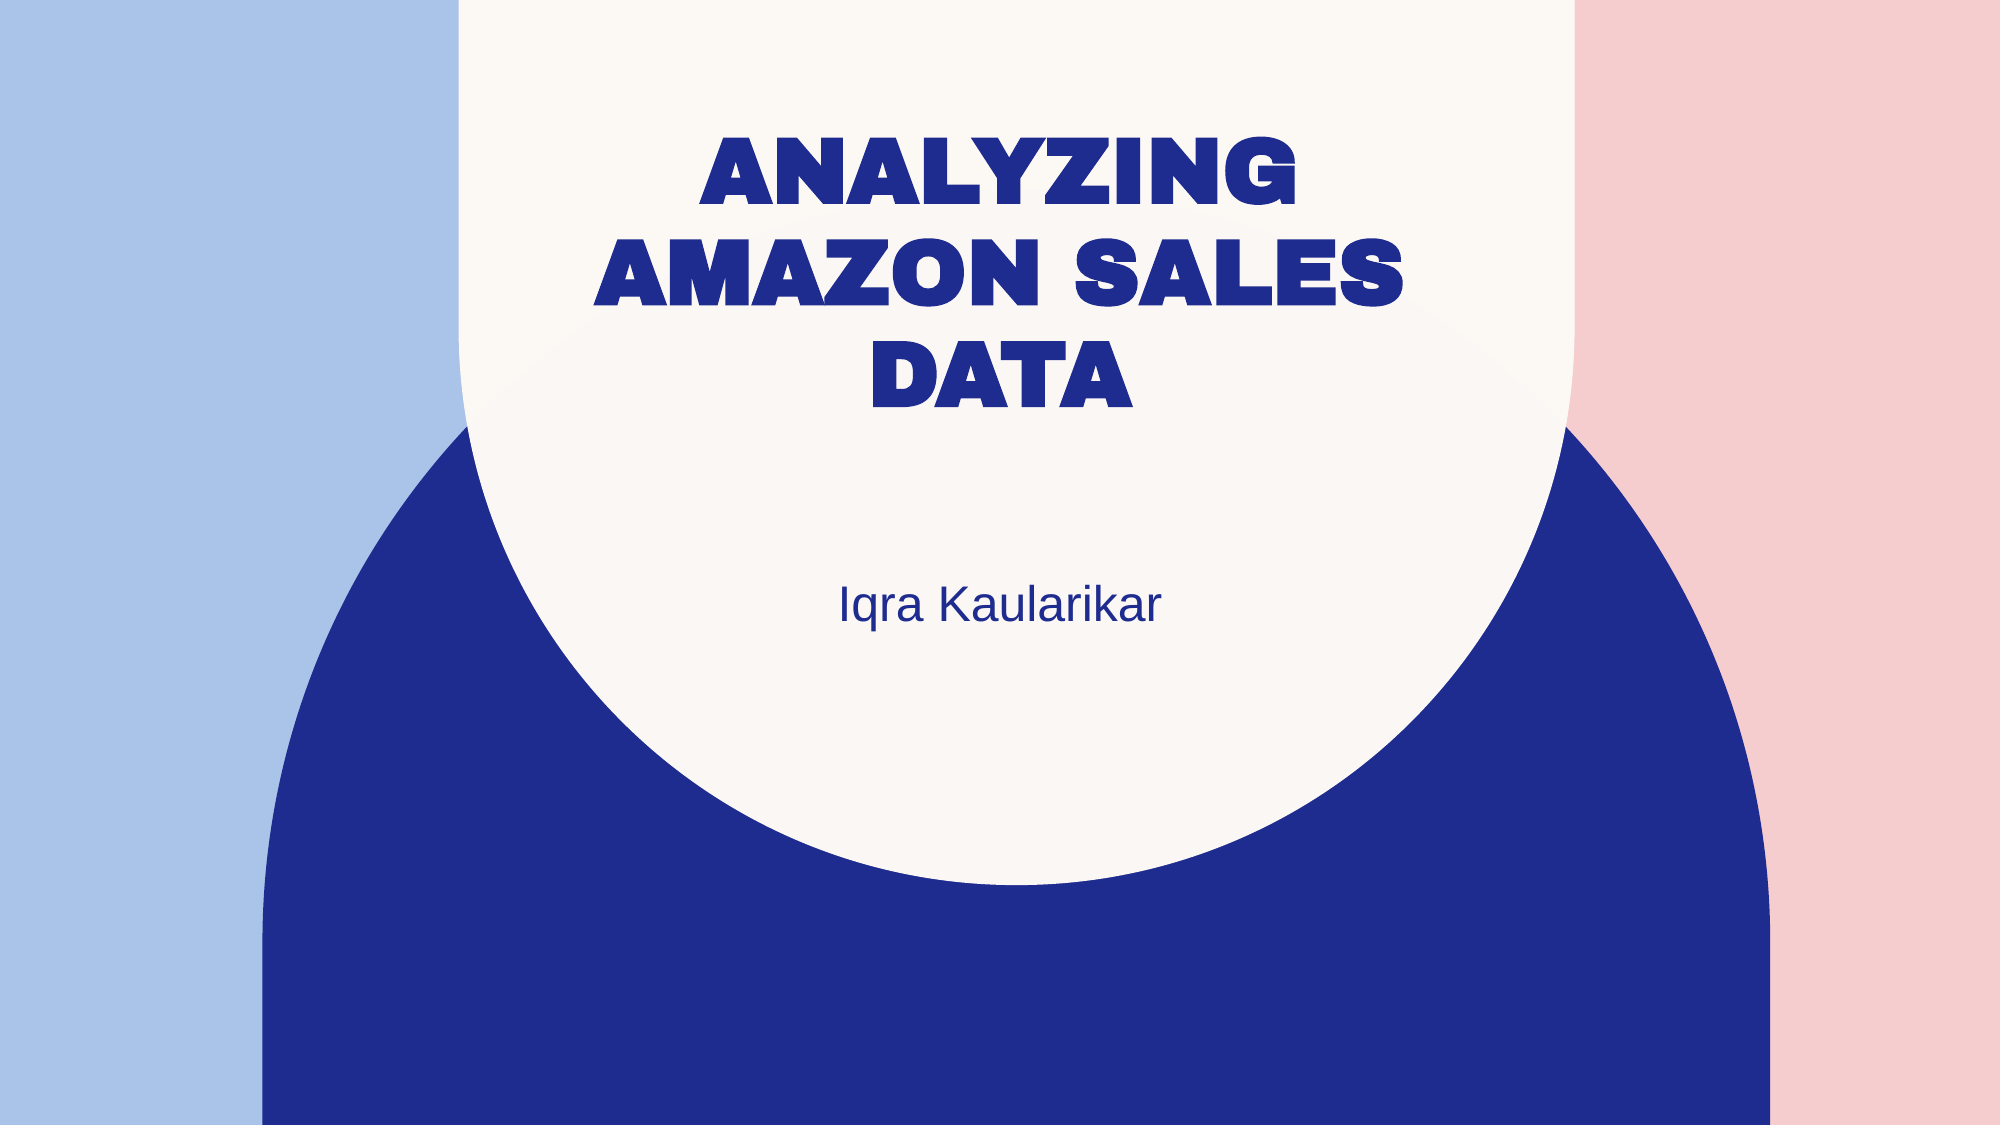

# ANALYZing AMAZON SALES DATA
Iqra Kaularikar​